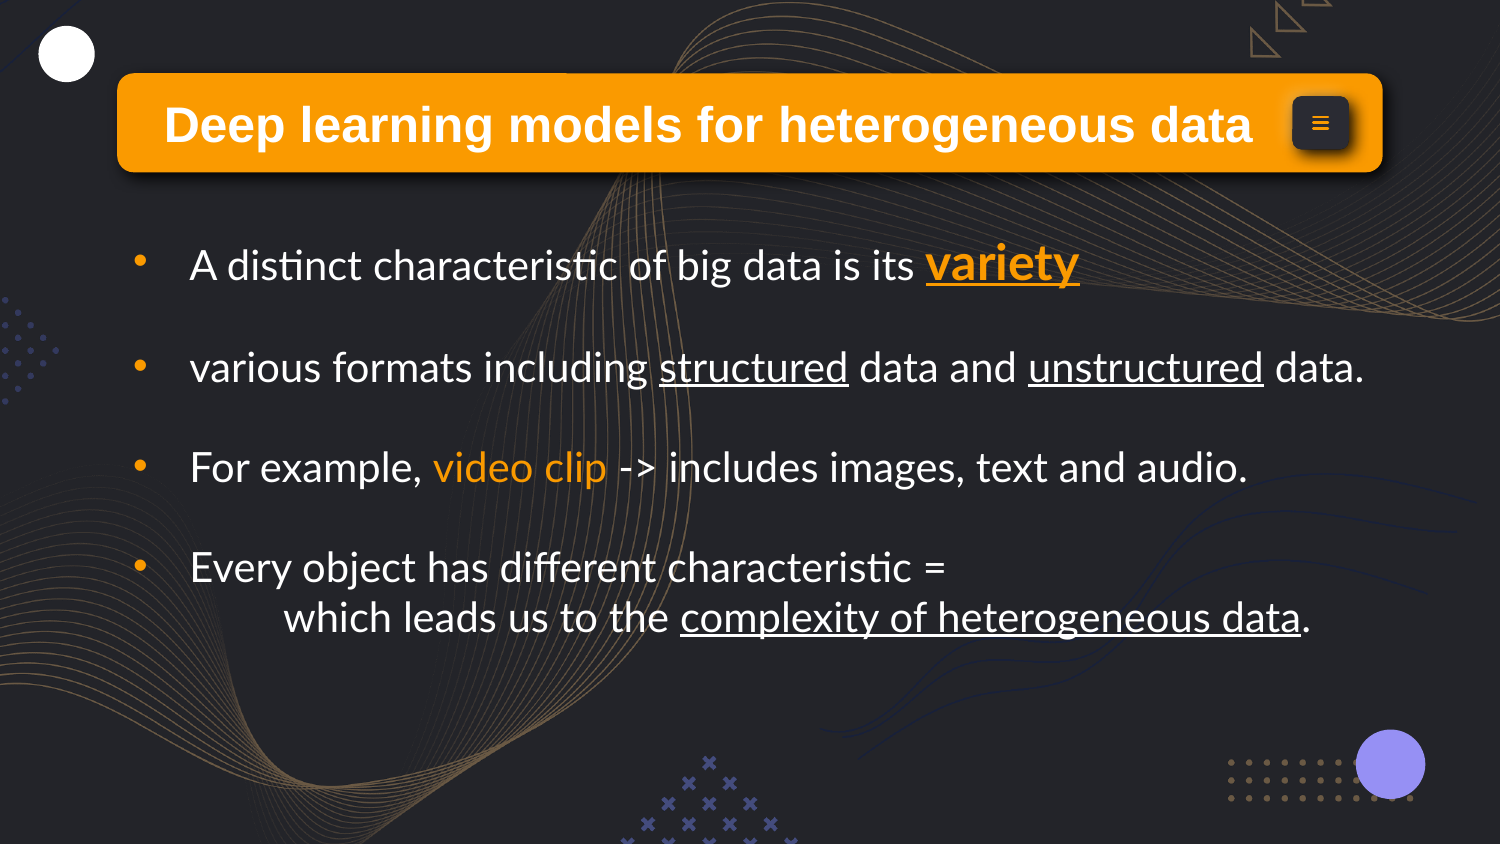

# Deep learning models for heterogeneous data

A distinct characteristic of big data is its variety

various formats including structured data and unstructured data.

For example, video clip -> includes images, text and audio.

Every object has different characteristic =
	which leads us to the complexity of heterogeneous data.